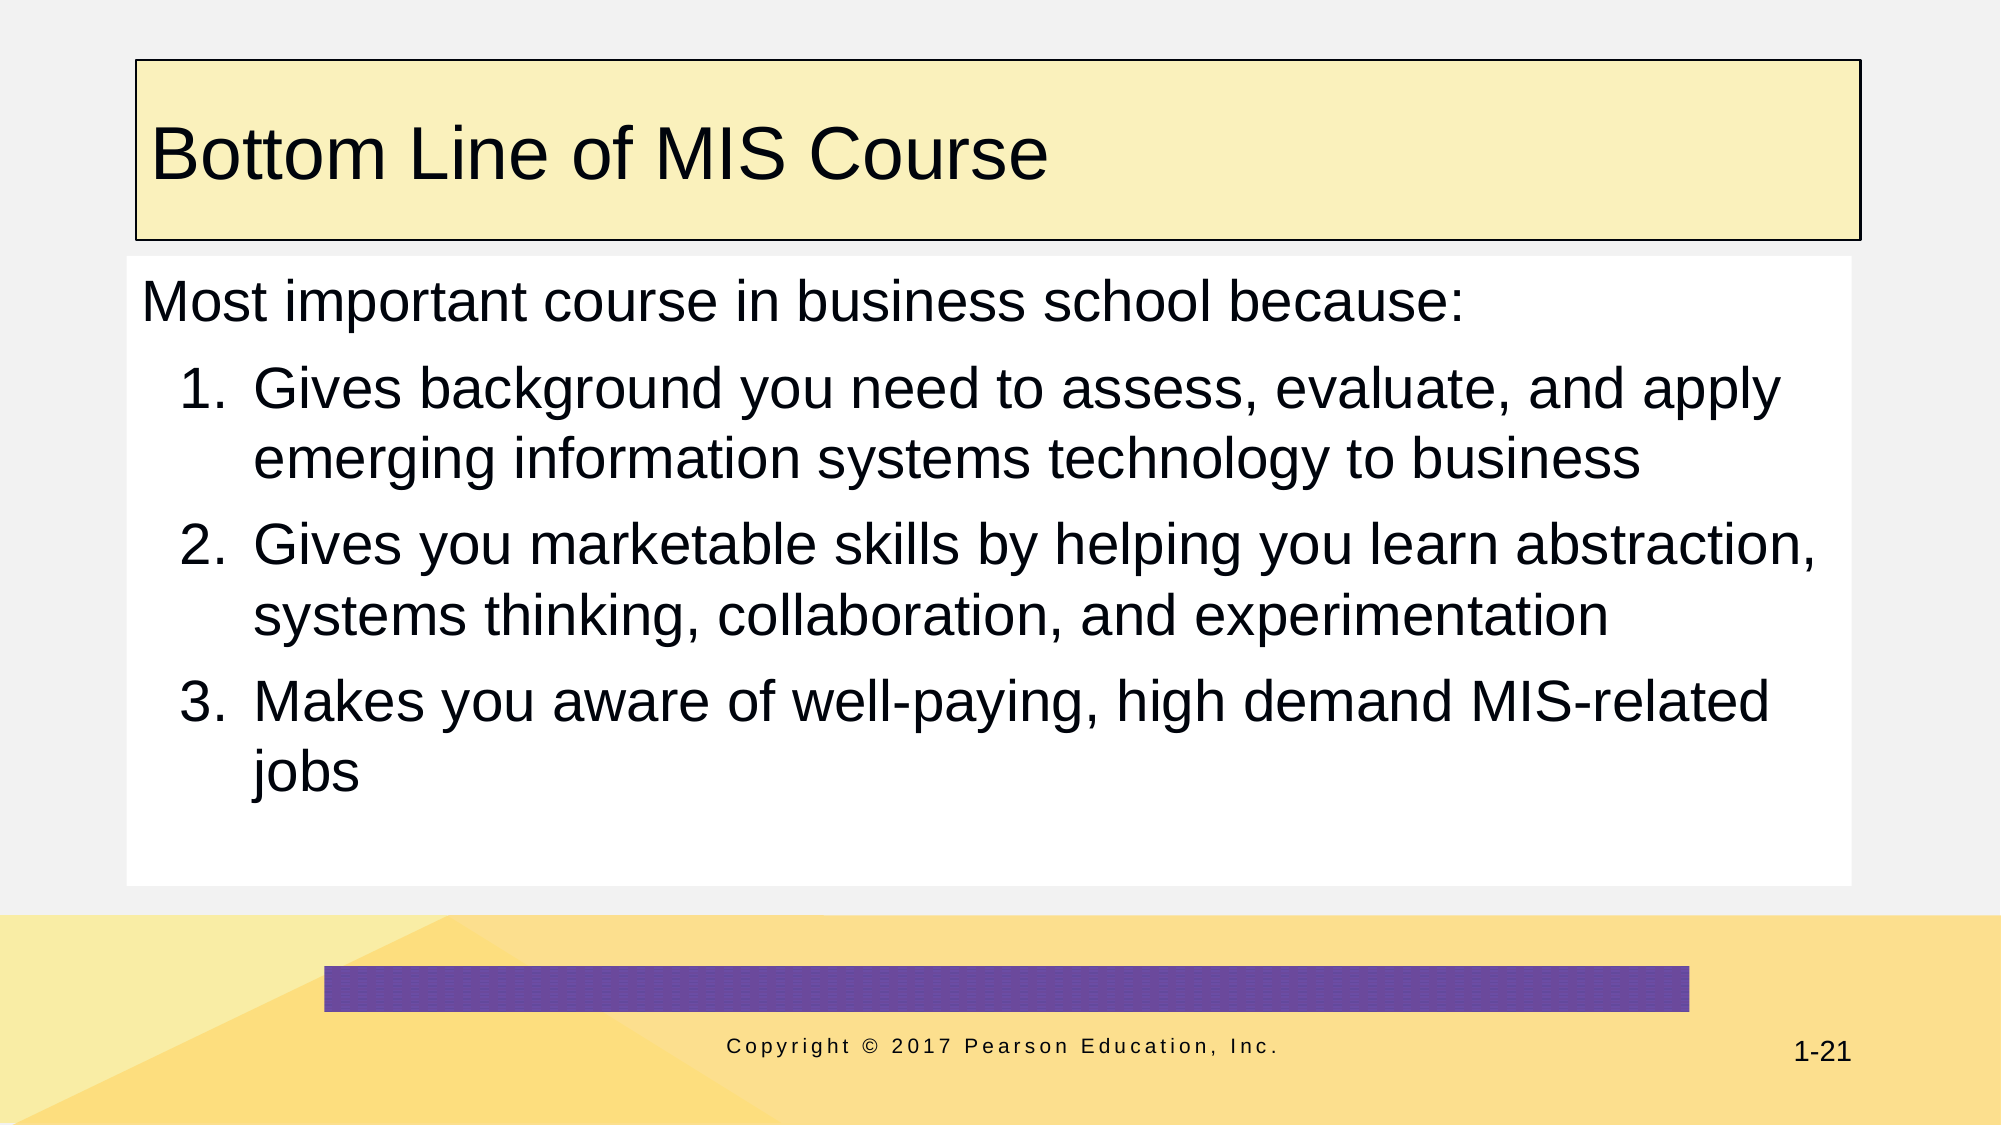

# Bottom Line of MIS Course
Most important course in business school because:
Gives background you need to assess, evaluate, and apply emerging information systems technology to business
Gives you marketable skills by helping you learn abstraction, systems thinking, collaboration, and experimentation
Makes you aware of well-paying, high demand MIS-related jobs
Copyright © 2017 Pearson Education, Inc.